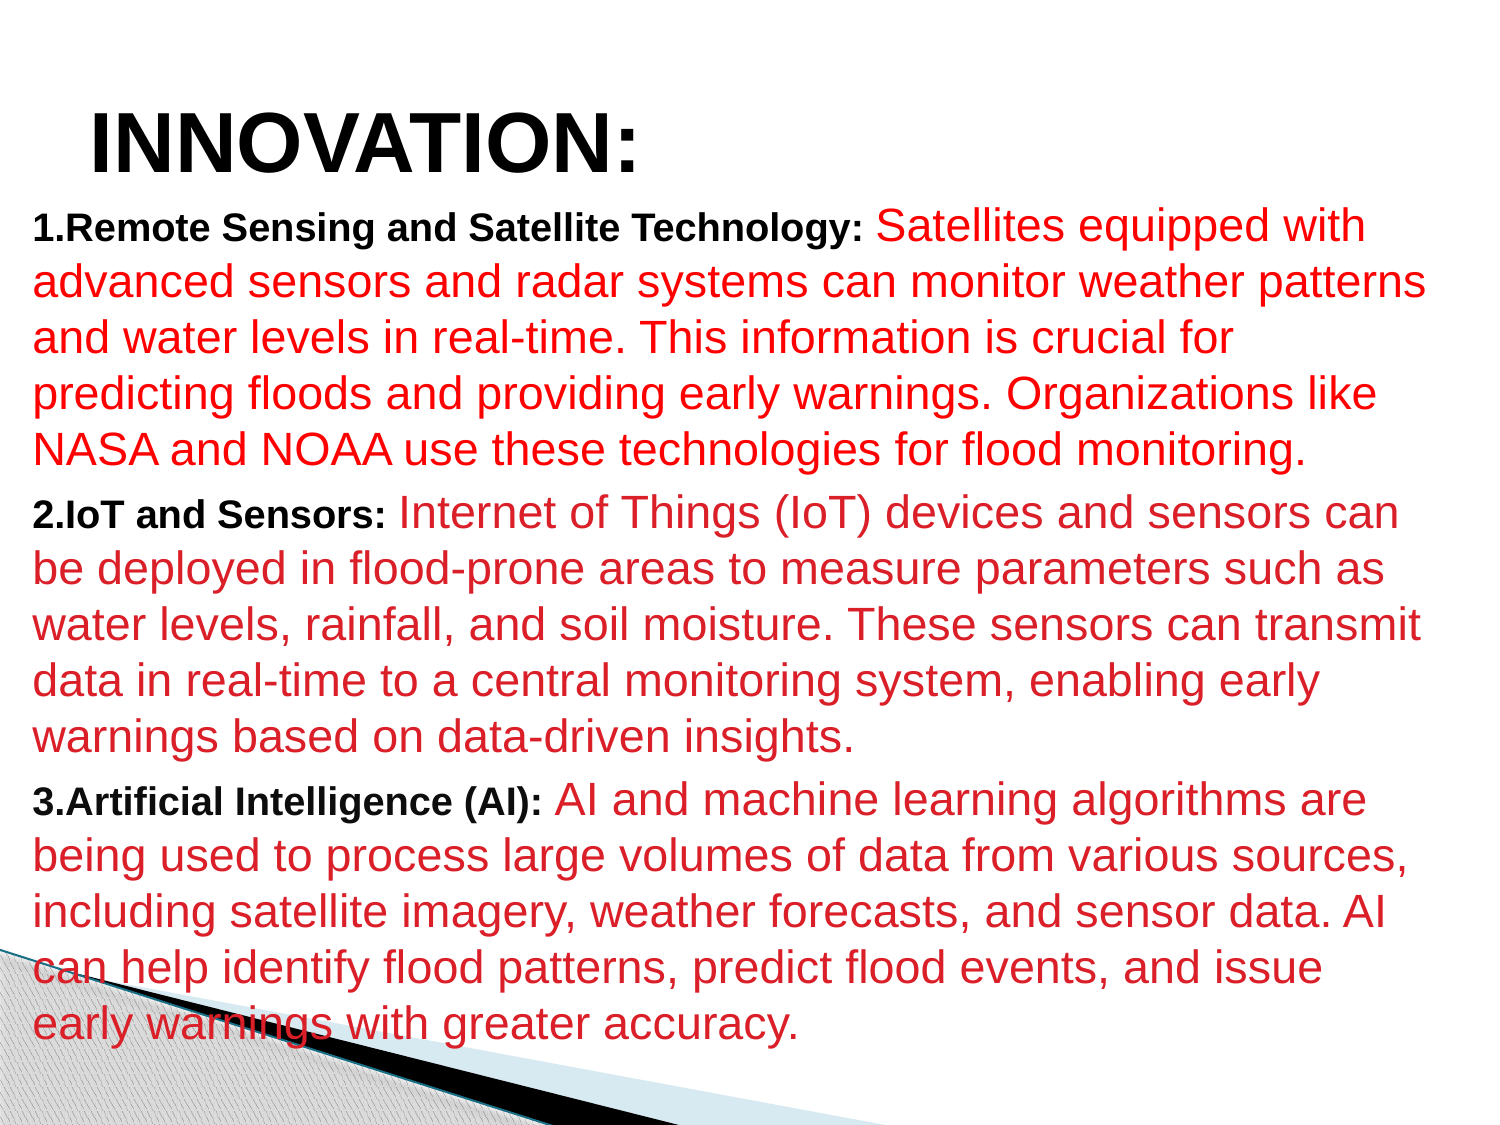

# INNOVATION:
1.Remote Sensing and Satellite Technology: Satellites equipped with advanced sensors and radar systems can monitor weather patterns and water levels in real-time. This information is crucial for predicting floods and providing early warnings. Organizations like NASA and NOAA use these technologies for flood monitoring.
2.IoT and Sensors: Internet of Things (IoT) devices and sensors can be deployed in flood-prone areas to measure parameters such as water levels, rainfall, and soil moisture. These sensors can transmit data in real-time to a central monitoring system, enabling early warnings based on data-driven insights.
3.Artificial Intelligence (AI): AI and machine learning algorithms are being used to process large volumes of data from various sources, including satellite imagery, weather forecasts, and sensor data. AI can help identify flood patterns, predict flood events, and issue early warnings with greater accuracy.